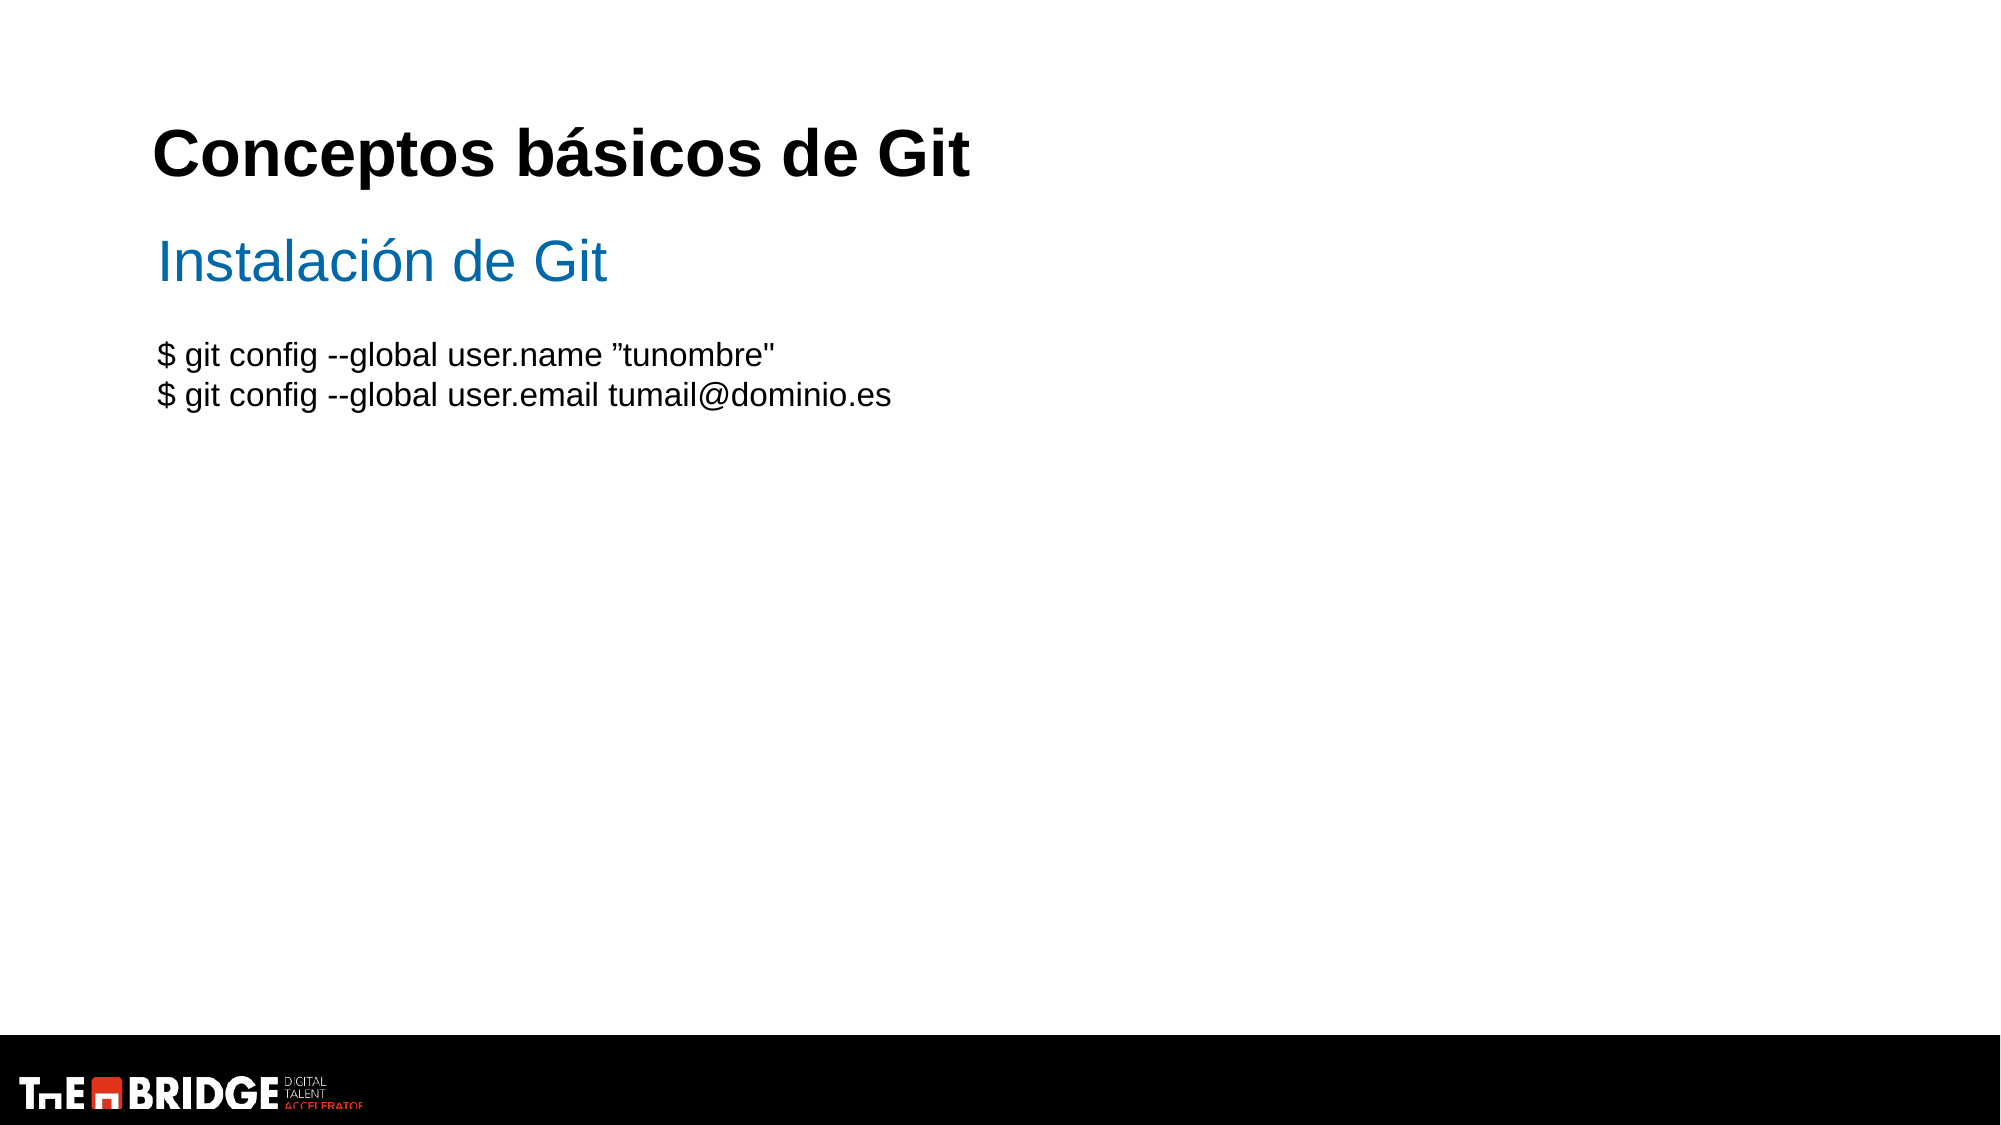

Conceptos básicos de Git
Instalación de Git

$ git config --global user.name ”tunombre"
$ git config --global user.email tumail@dominio.es